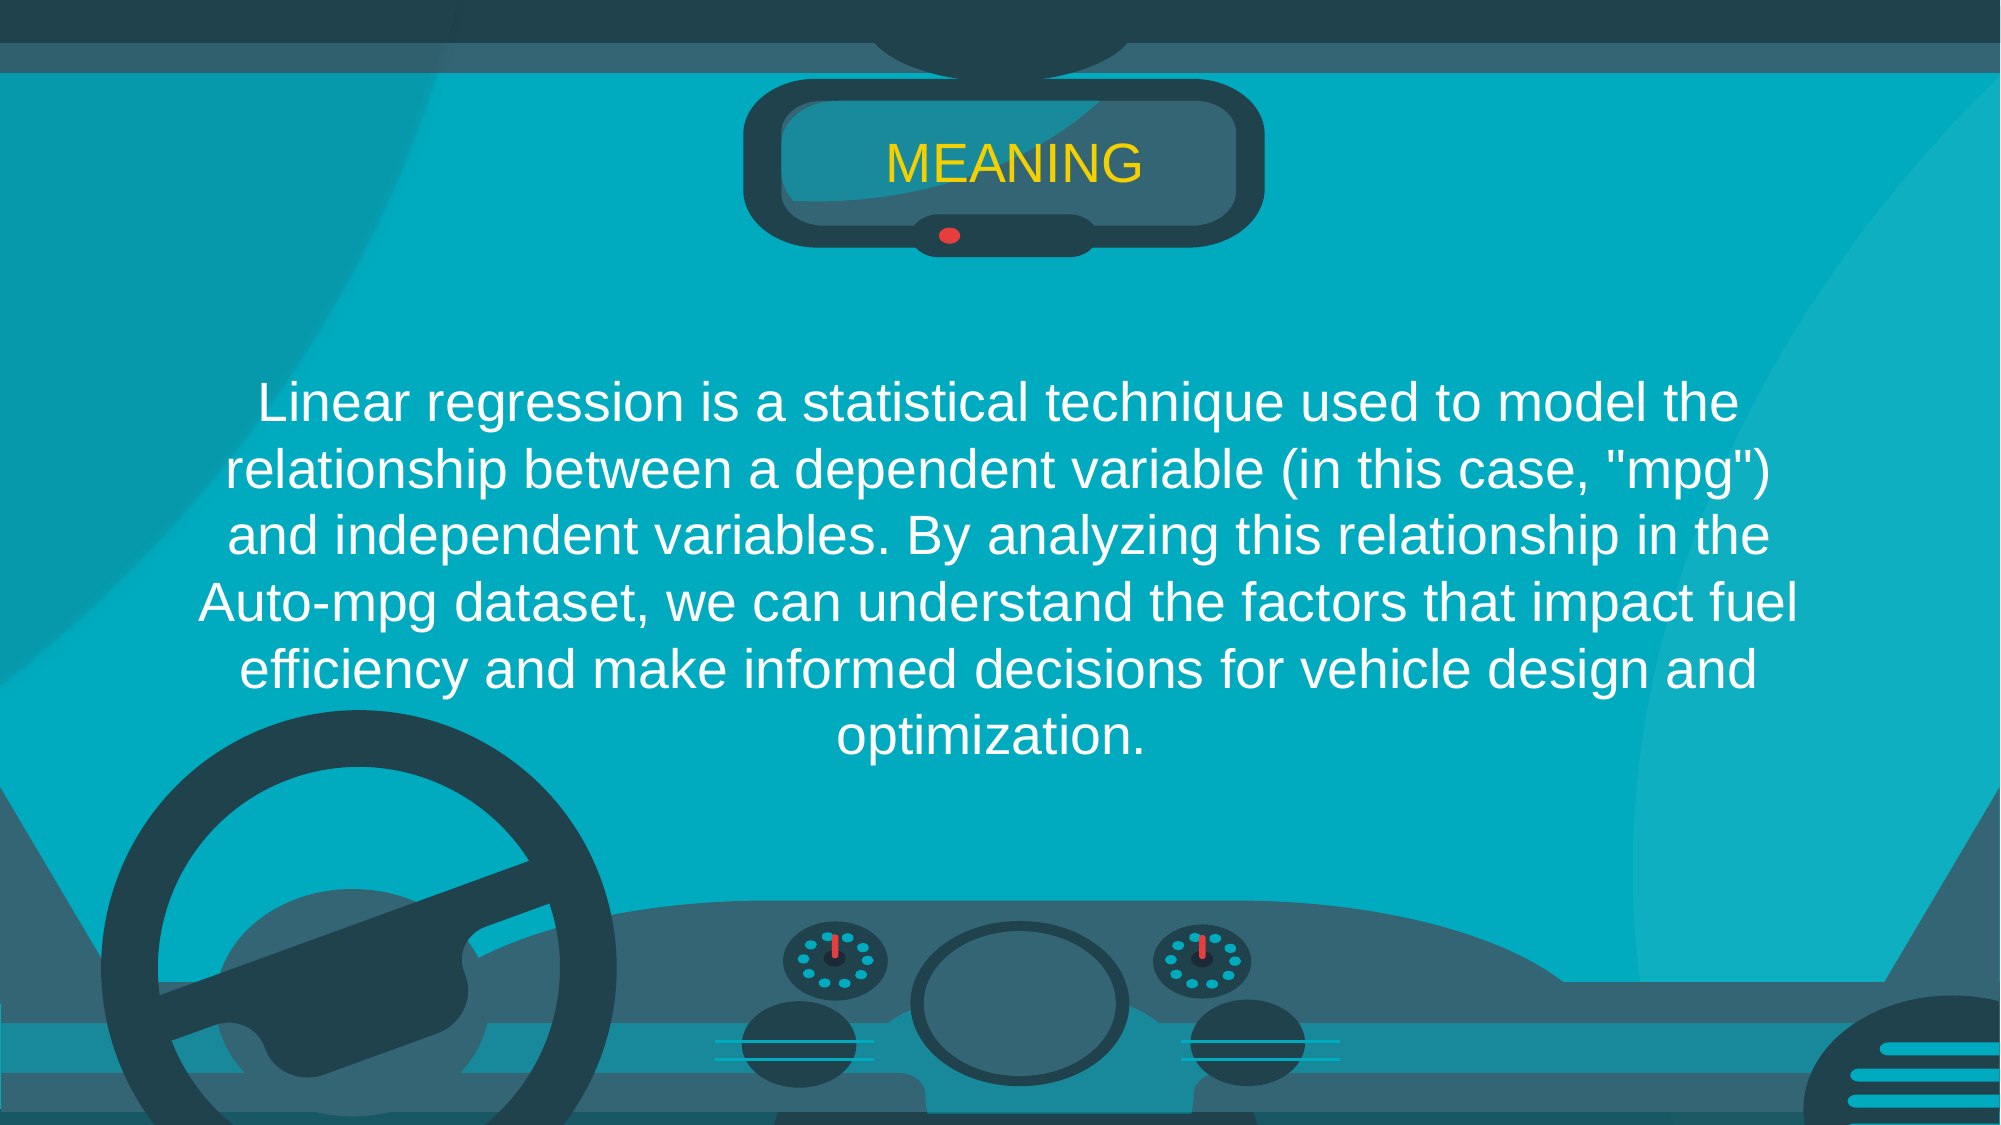

# MEANING
Linear regression is a statistical technique used to model the relationship between a dependent variable (in this case, "mpg") and independent variables. By analyzing this relationship in the Auto-mpg dataset, we can understand the factors that impact fuel efficiency and make informed decisions for vehicle design and optimization.